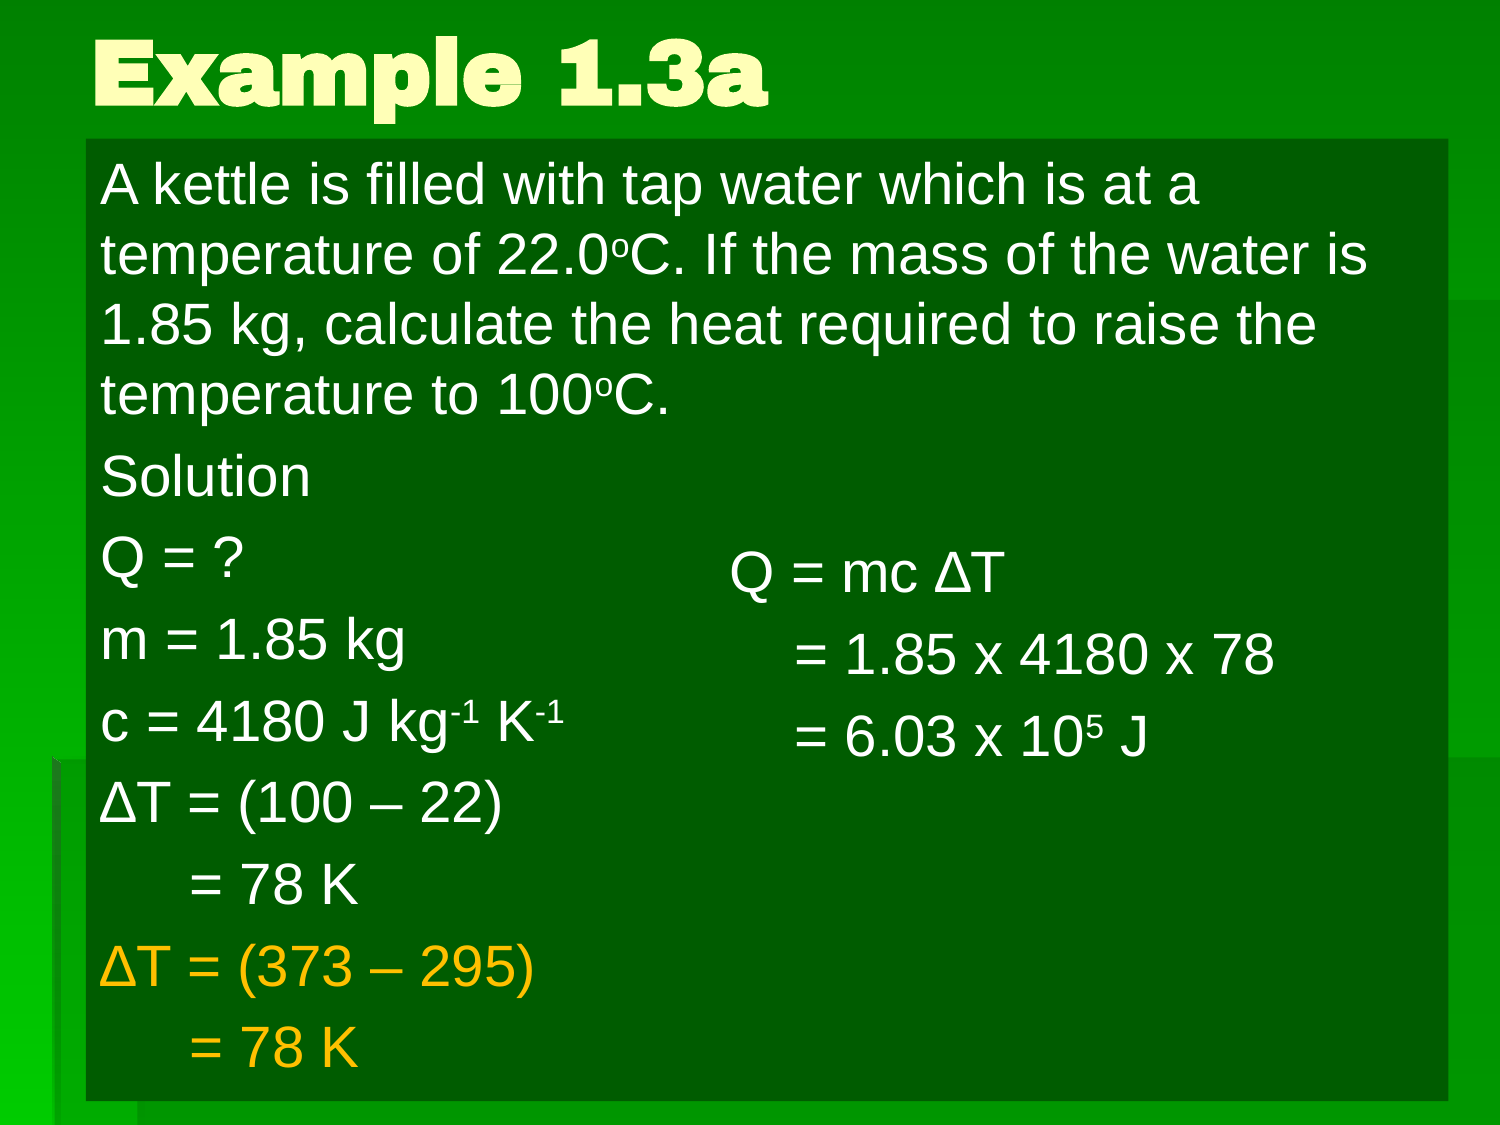

# Example 1.3a
A kettle is filled with tap water which is at a temperature of 22.0oC. If the mass of the water is 1.85 kg, calculate the heat required to raise the temperature to 100oC.
Solution
Q = ?
m = 1.85 kg
c = 4180 J kg-1 K-1
∆T = (100 – 22)
	  = 78 K
∆T = (373 – 295)
	  = 78 K

Q = mc ∆T
    = 1.85 x 4180 x 78
    = 6.03 x 105 J